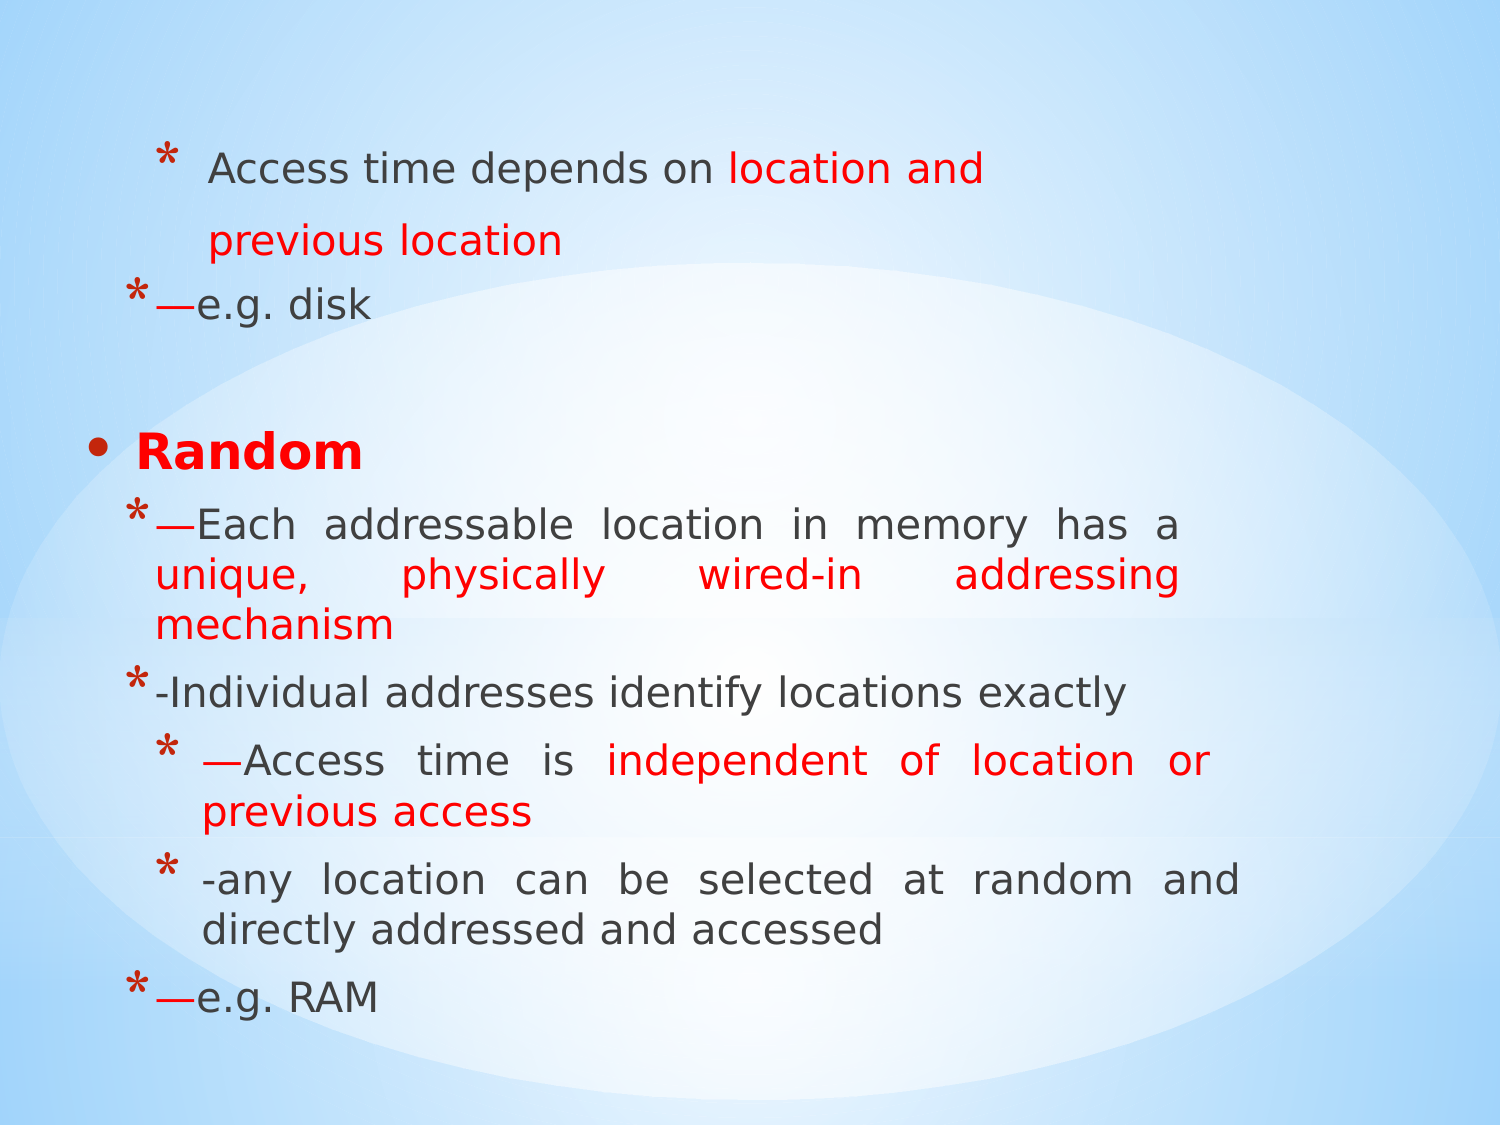

Access time depends on location and  previous location
—e.g. disk

Random
—Each addressable location in memory has a unique, physically wired-in addressing mechanism
-Individual addresses identify locations exactly
—Access time is independent of location or  previous access
-any location can be selected at random and directly addressed and accessed
—e.g. RAM